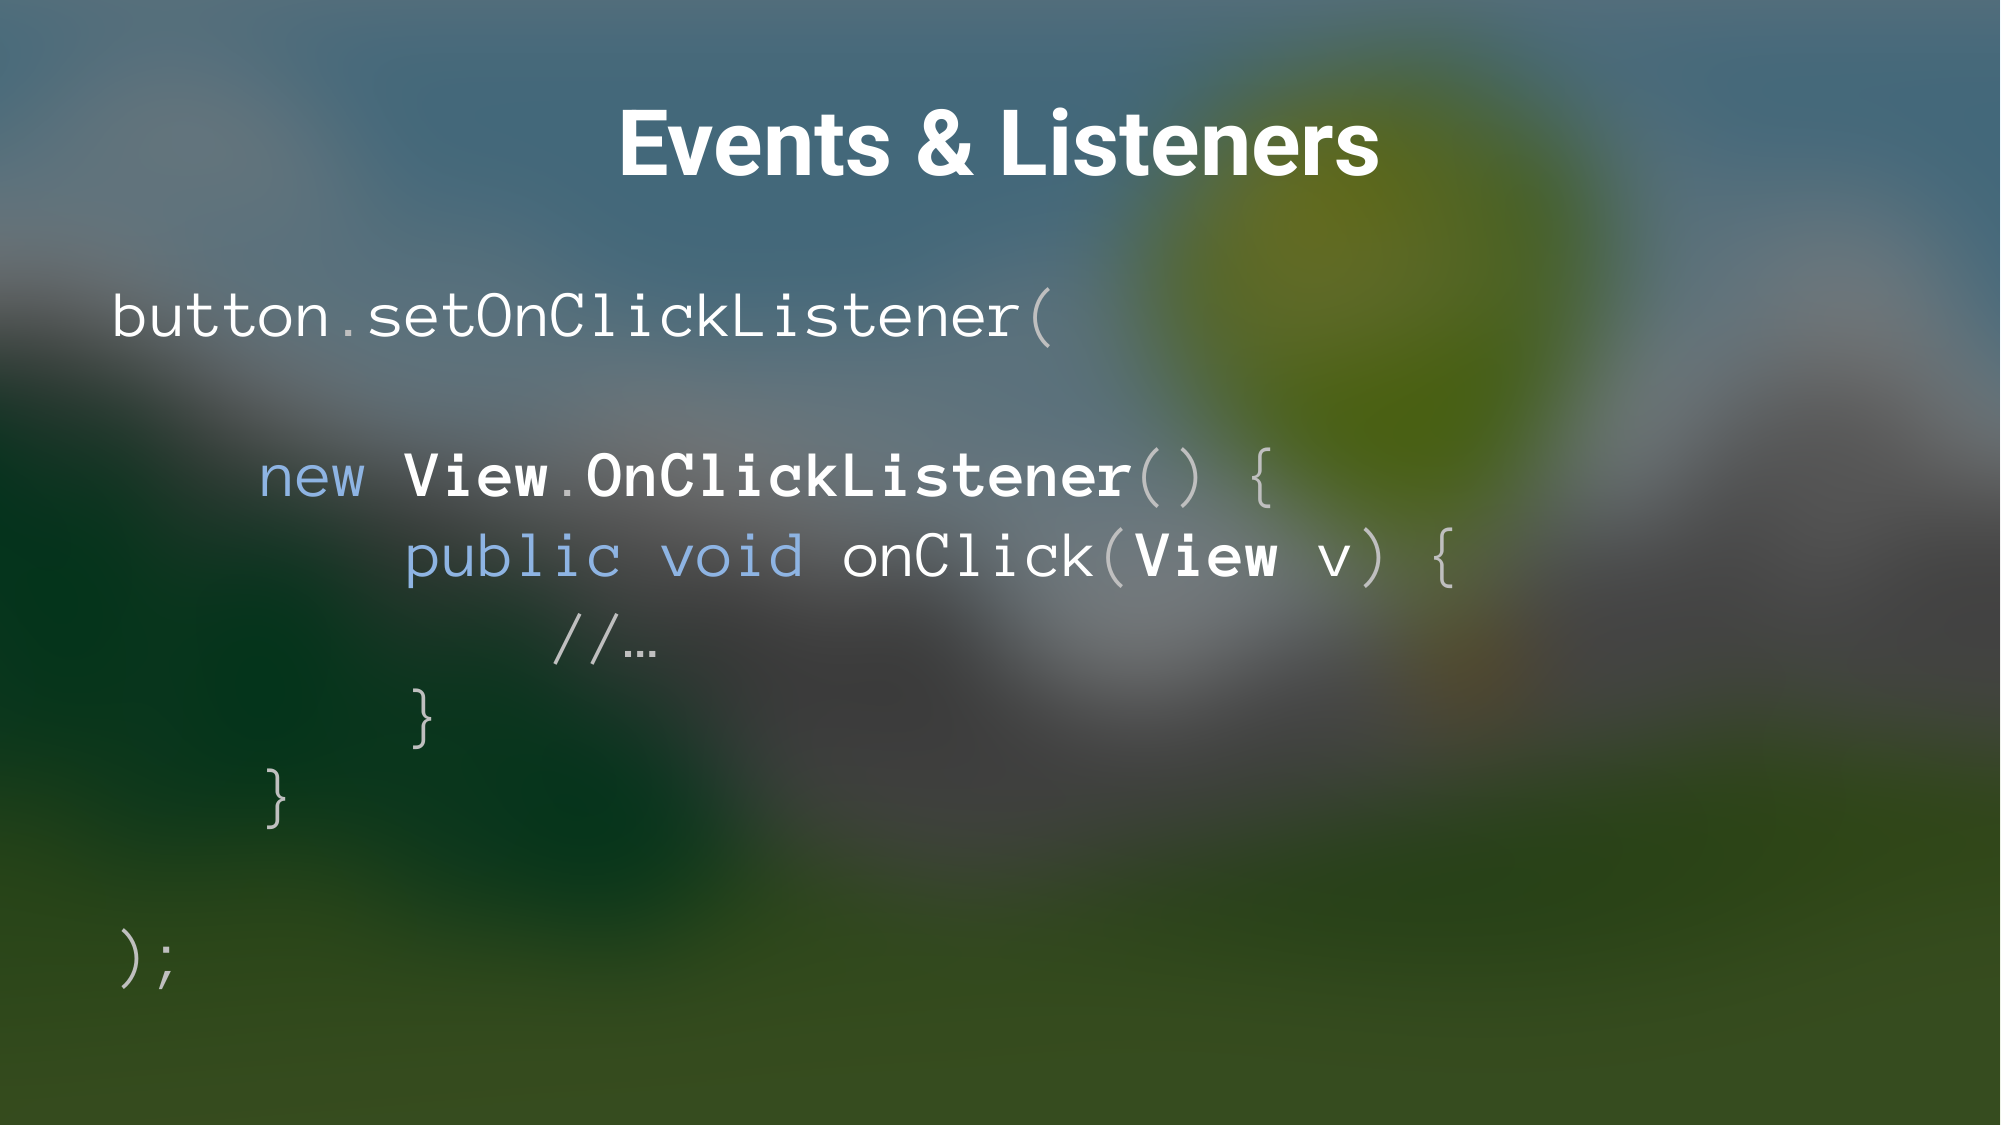

# Events & Listeners
button.setOnClickListener(
    new View.OnClickListener() {
        public void onClick(View v) {
            //…
        }
    }
);